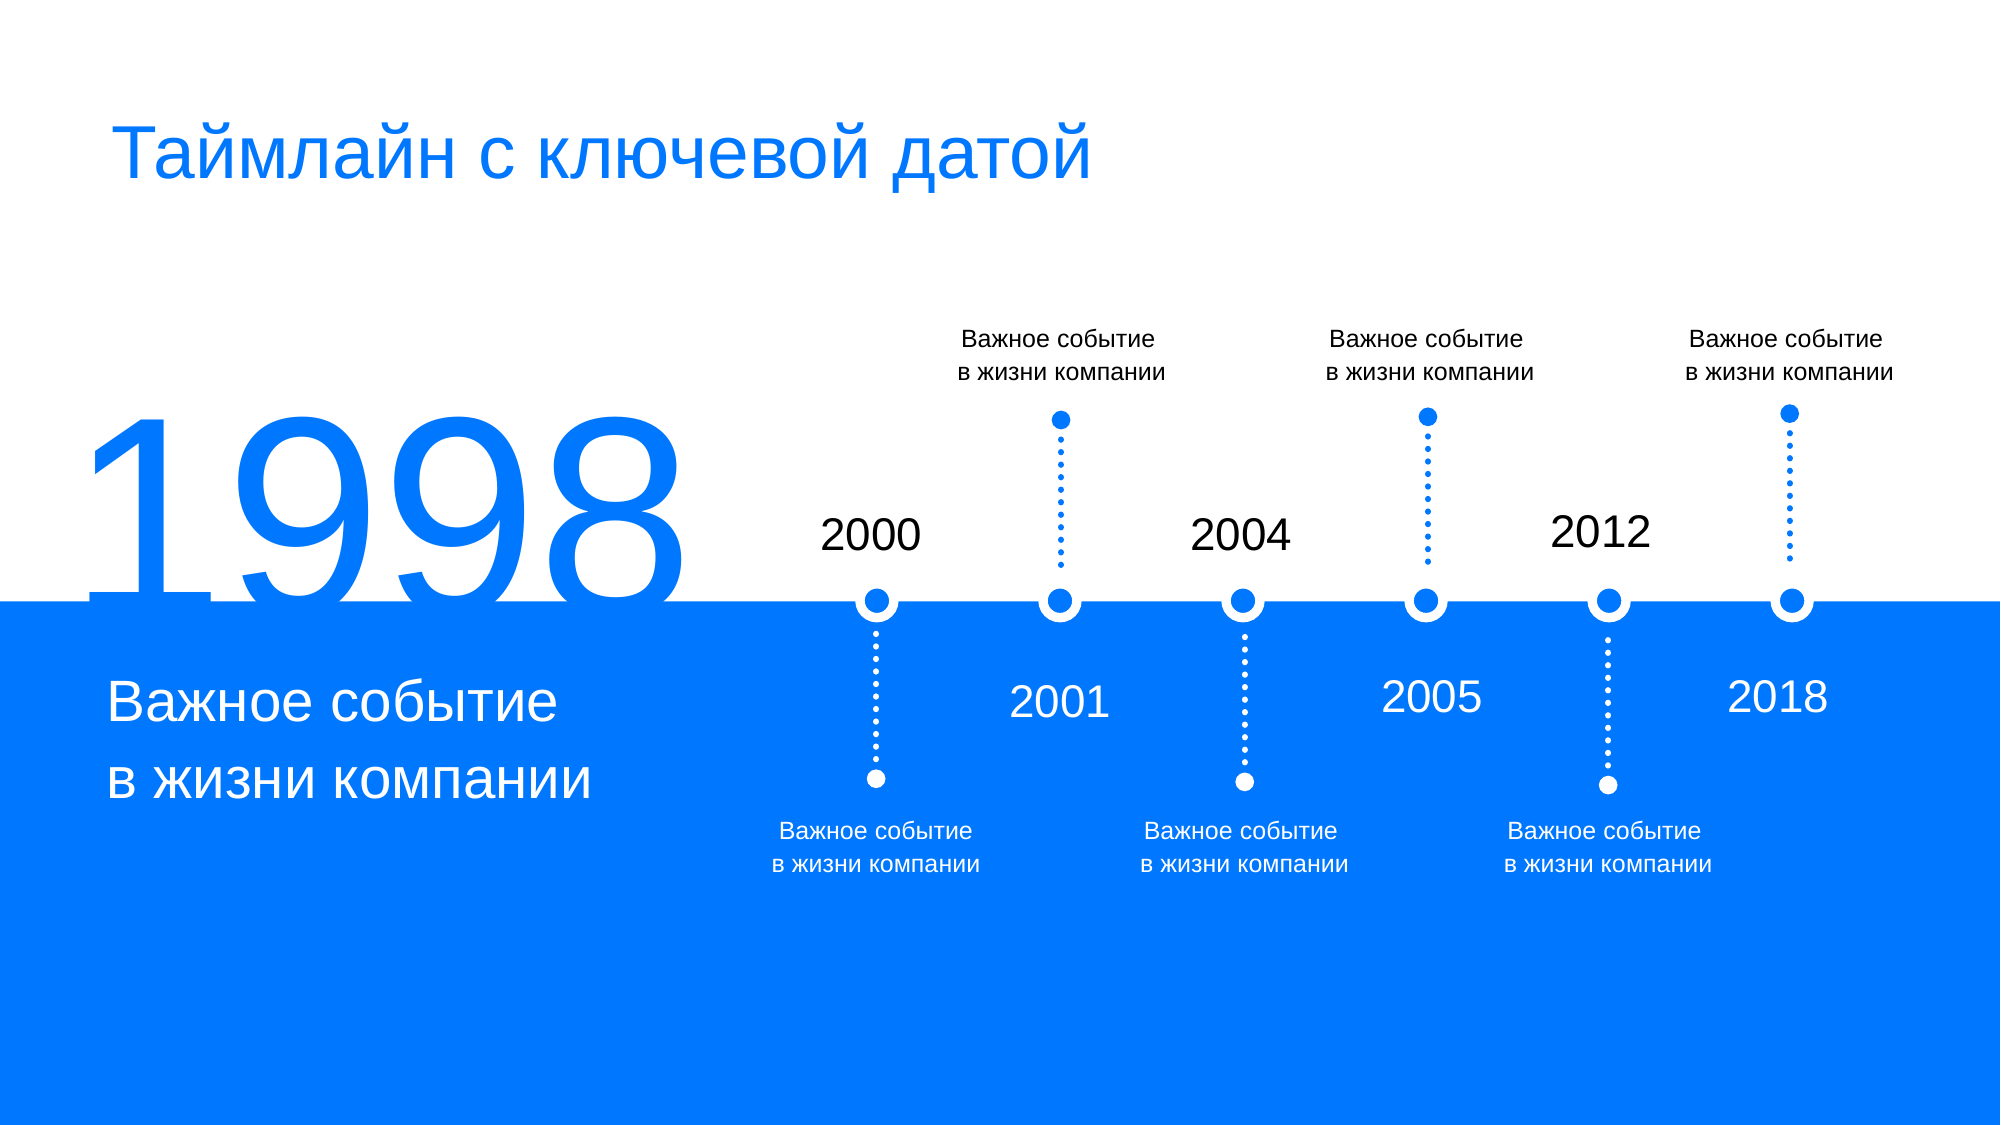

# Таймлайн с ключевой датой
Важное событие
в жизни компании
Важное событие
в жизни компании
Важное событие
в жизни компании
1998
2012
2004
2000

Важное событие
в жизни компании
2005
2018
2001
Важное событие
в жизни компании
Важное событие
в жизни компании
Важное событие
в жизни компании